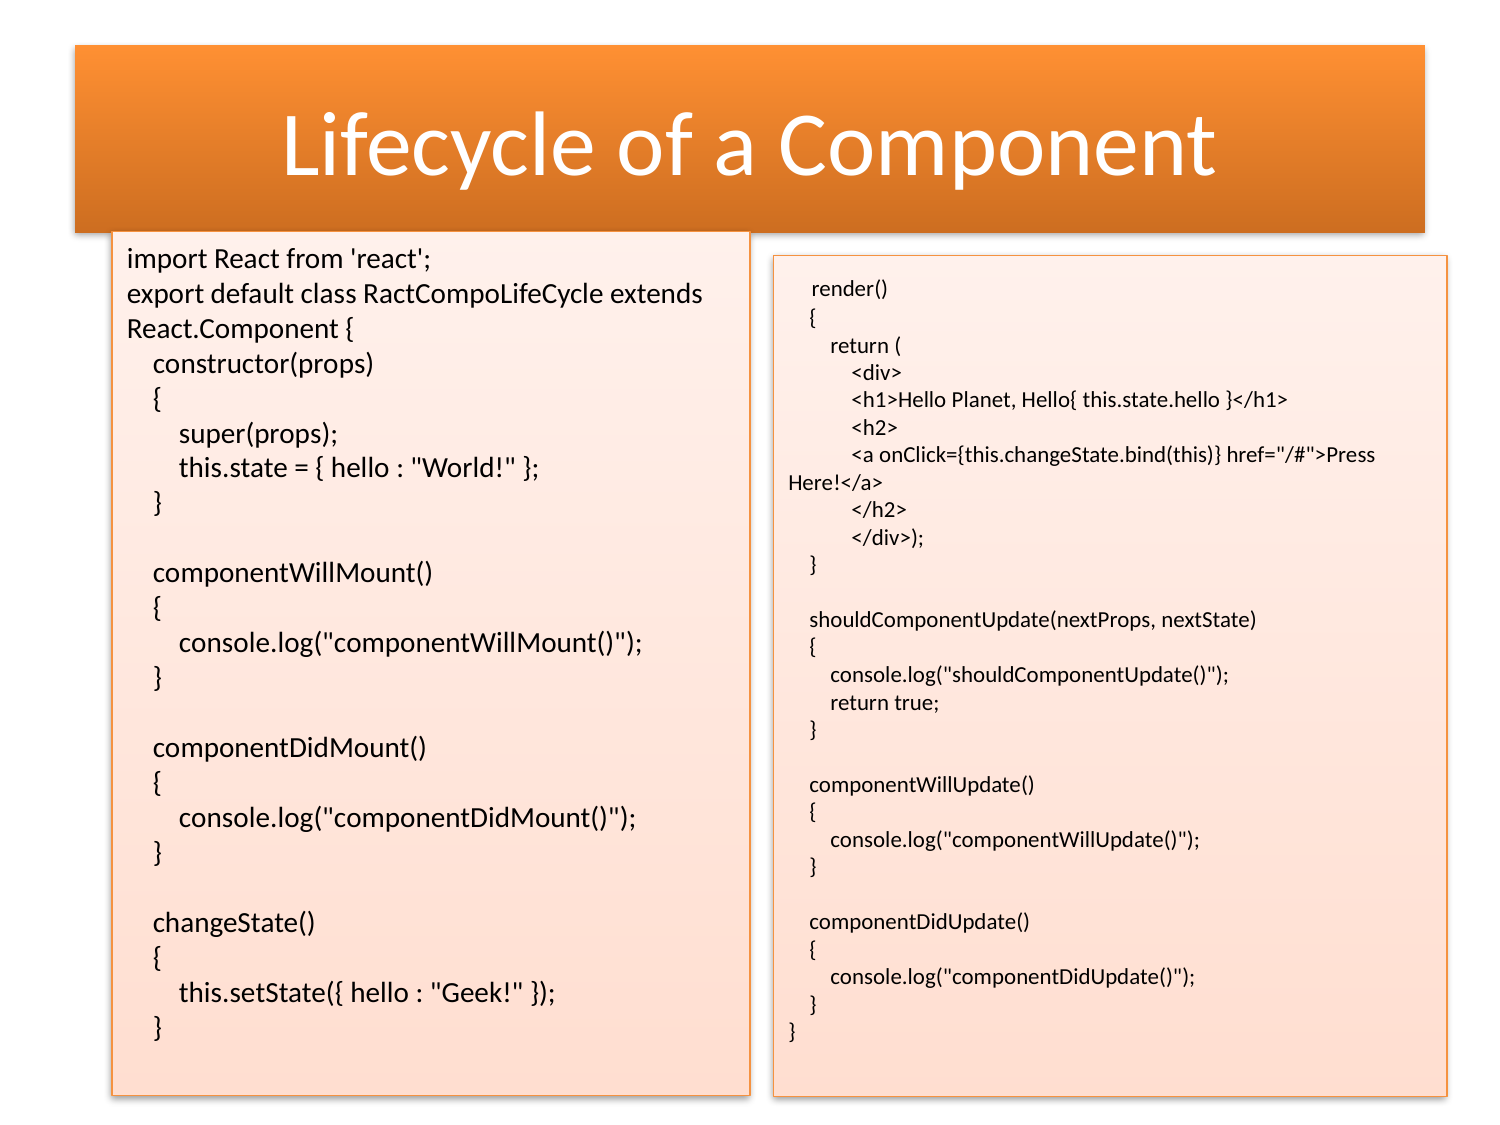

# Lifecycle of a Component
import React from 'react';
export default class RactCompoLifeCycle extends React.Component {
    constructor(props)
    {
        super(props);
        this.state = { hello : "World!" };
    }
    componentWillMount()
    {
        console.log("componentWillMount()");
    }
    componentDidMount()
    {
        console.log("componentDidMount()");
    }
    changeState()
    {
        this.setState({ hello : "Geek!" });
    }

    render()
    {
        return (
            <div>
            <h1>Hello Planet, Hello{ this.state.hello }</h1>
            <h2>
            <a onClick={this.changeState.bind(this)} href="/#">Press Here!</a>
            </h2>
            </div>);
    }
    shouldComponentUpdate(nextProps, nextState)
    {
        console.log("shouldComponentUpdate()");
        return true;
    }
    componentWillUpdate()
    {
        console.log("componentWillUpdate()");
    }
    componentDidUpdate()
    {
        console.log("componentDidUpdate()");
    }
}